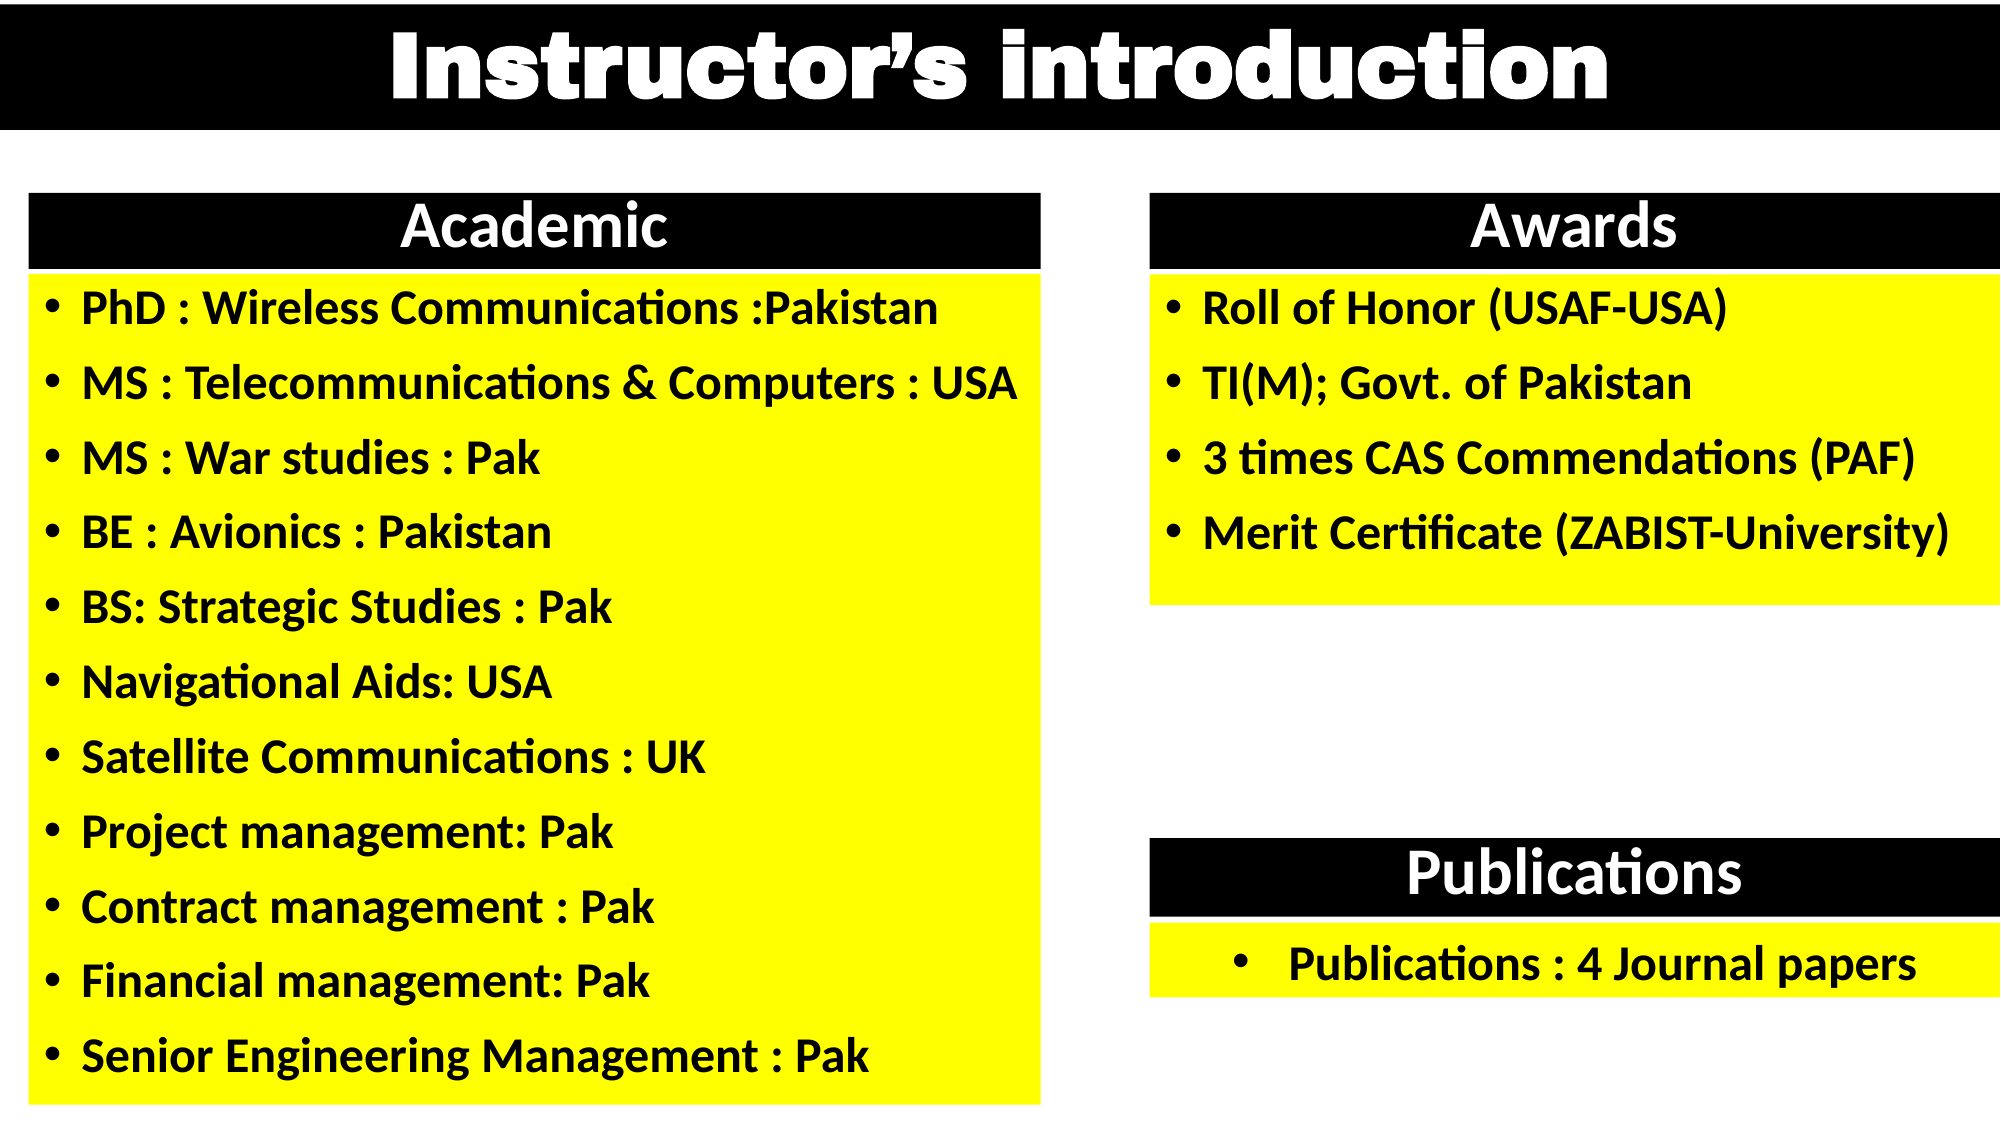

# Instructor’s introduction
Academic
Awards
PhD : Wireless Communications :Pakistan
MS : Telecommunications & Computers : USA
MS : War studies : Pak
BE : Avionics : Pakistan
BS: Strategic Studies : Pak
Navigational Aids: USA
Satellite Communications : UK
Project management: Pak
Contract management : Pak
Financial management: Pak
Senior Engineering Management : Pak
Roll of Honor (USAF-USA)
TI(M); Govt. of Pakistan
3 times CAS Commendations (PAF)
Merit Certificate (ZABIST-University)
Publications
Publications : 4 Journal papers